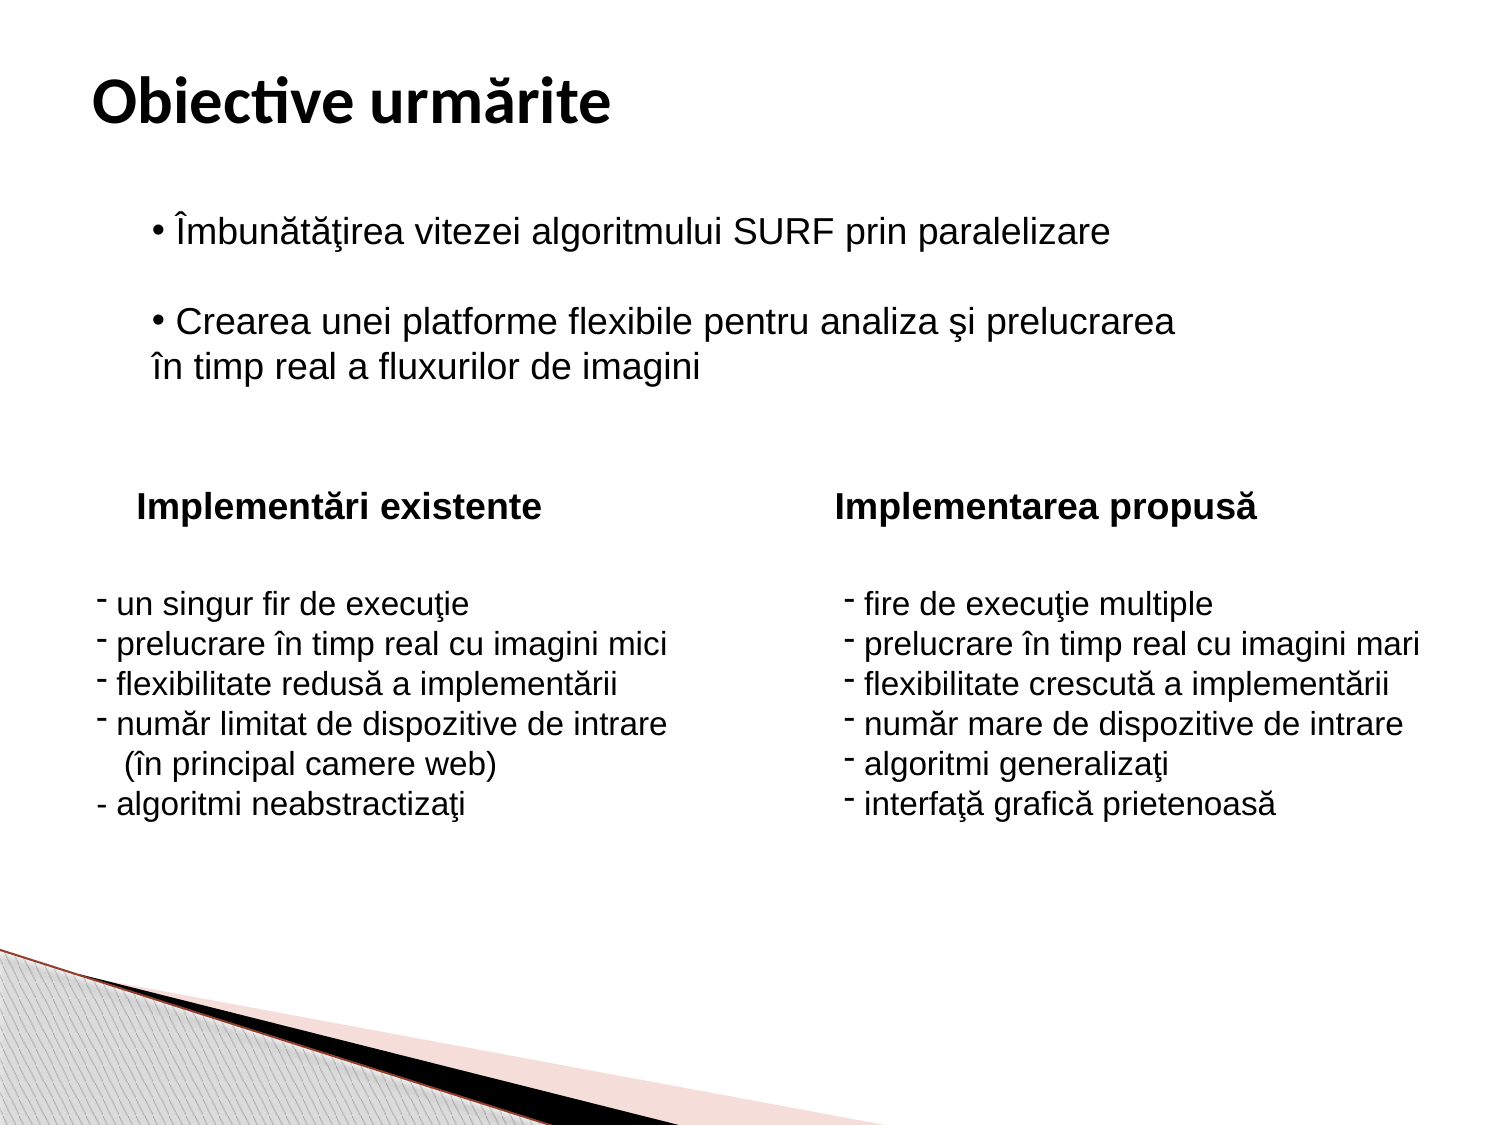

Obiective urmărite
 Îmbunătăţirea vitezei algoritmului SURF prin paralelizare

 Crearea unei platforme flexibile pentru analiza şi prelucrarea
în timp real a fluxurilor de imagini
Implementări existente
Implementarea propusă
 un singur fir de execuţie
 prelucrare în timp real cu imagini mici
 flexibilitate redusă a implementării
 număr limitat de dispozitive de intrare
   (în principal camere web)
- algoritmi neabstractizaţi
 fire de execuţie multiple
 prelucrare în timp real cu imagini mari
 flexibilitate crescută a implementării
 număr mare de dispozitive de intrare
 algoritmi generalizaţi
 interfaţă grafică prietenoasă